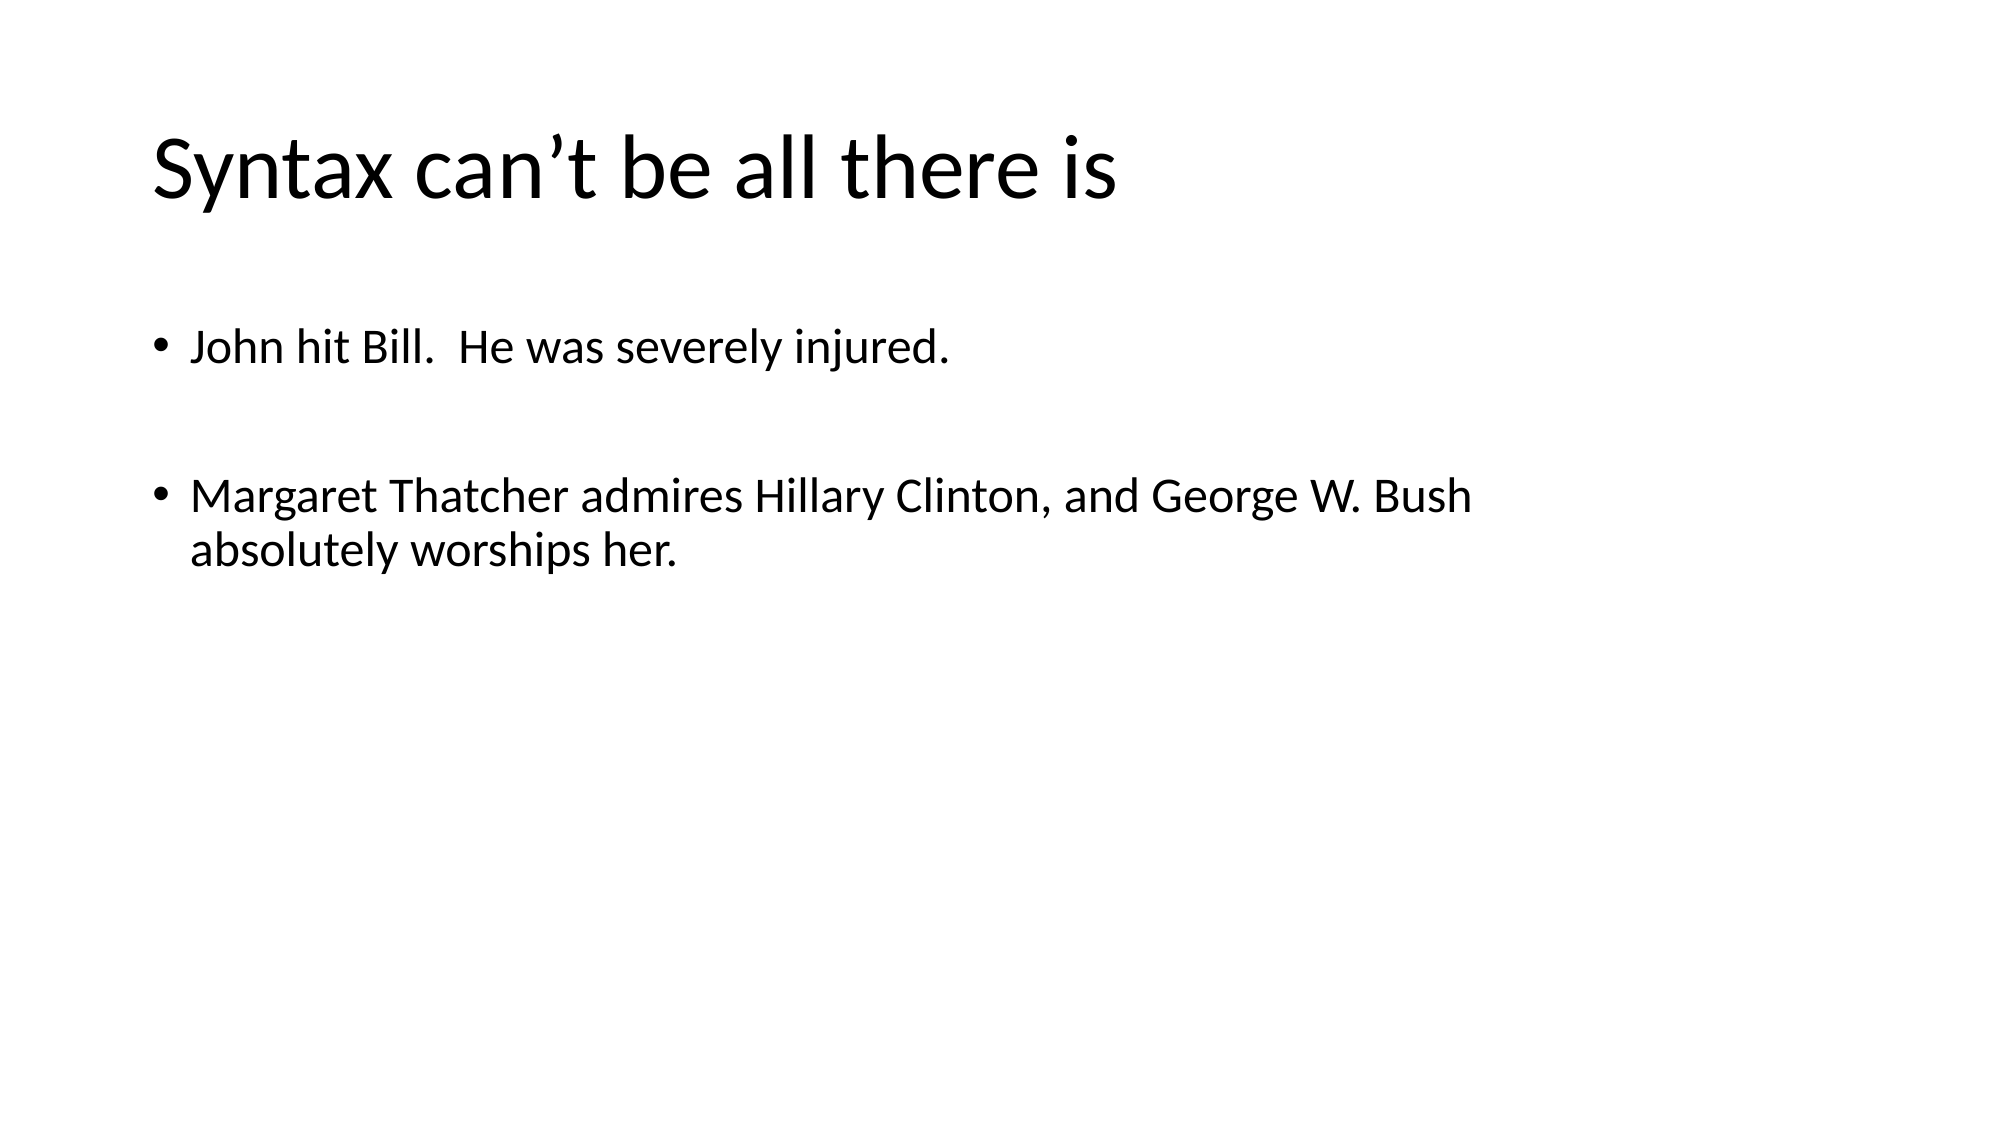

# Syntax can’t be all there is
John hit Bill.  He was severely injured.

Margaret Thatcher admires Hillary Clinton, and George W. Bush absolutely worships her.